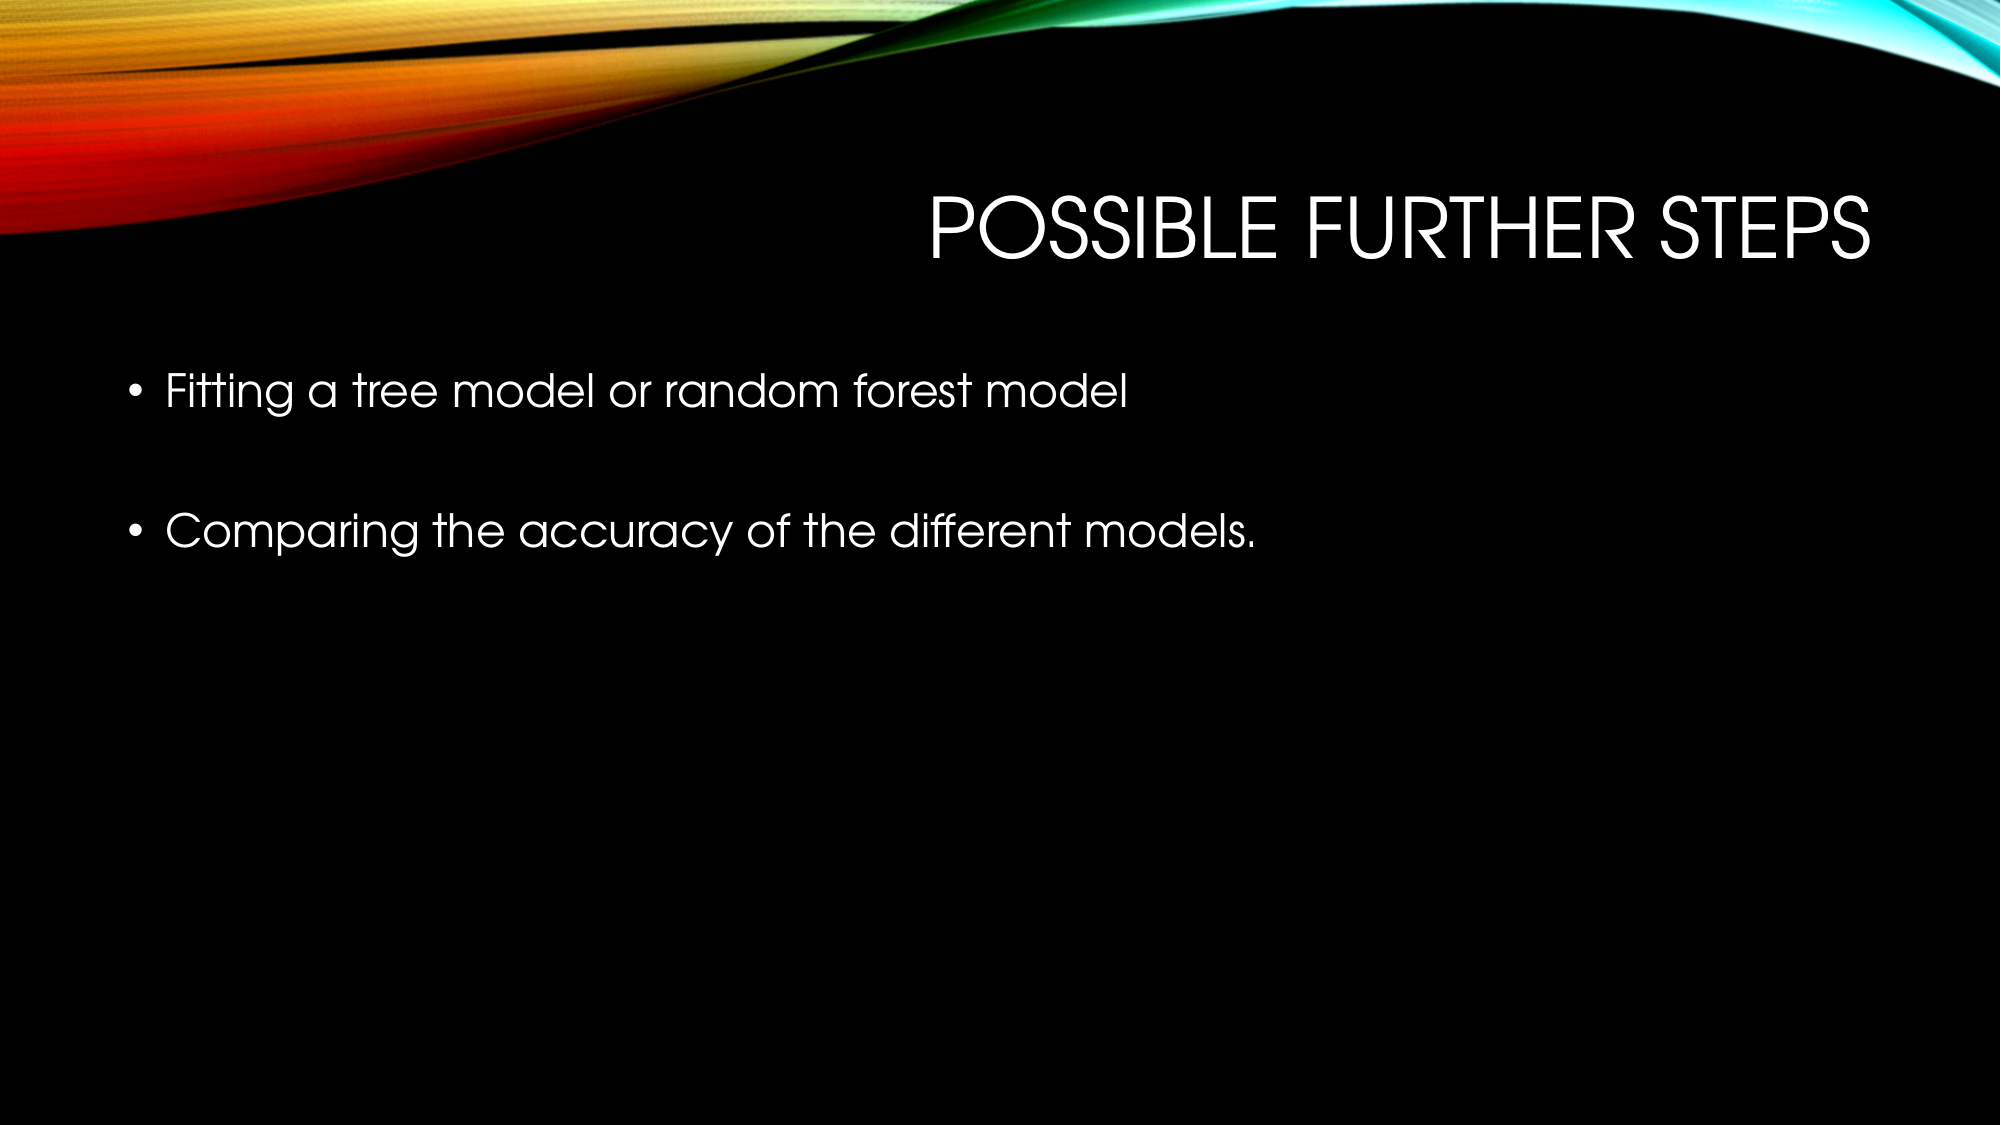

# Possible Further Steps
Fitting a tree model or random forest model

Comparing the accuracy of the different models.